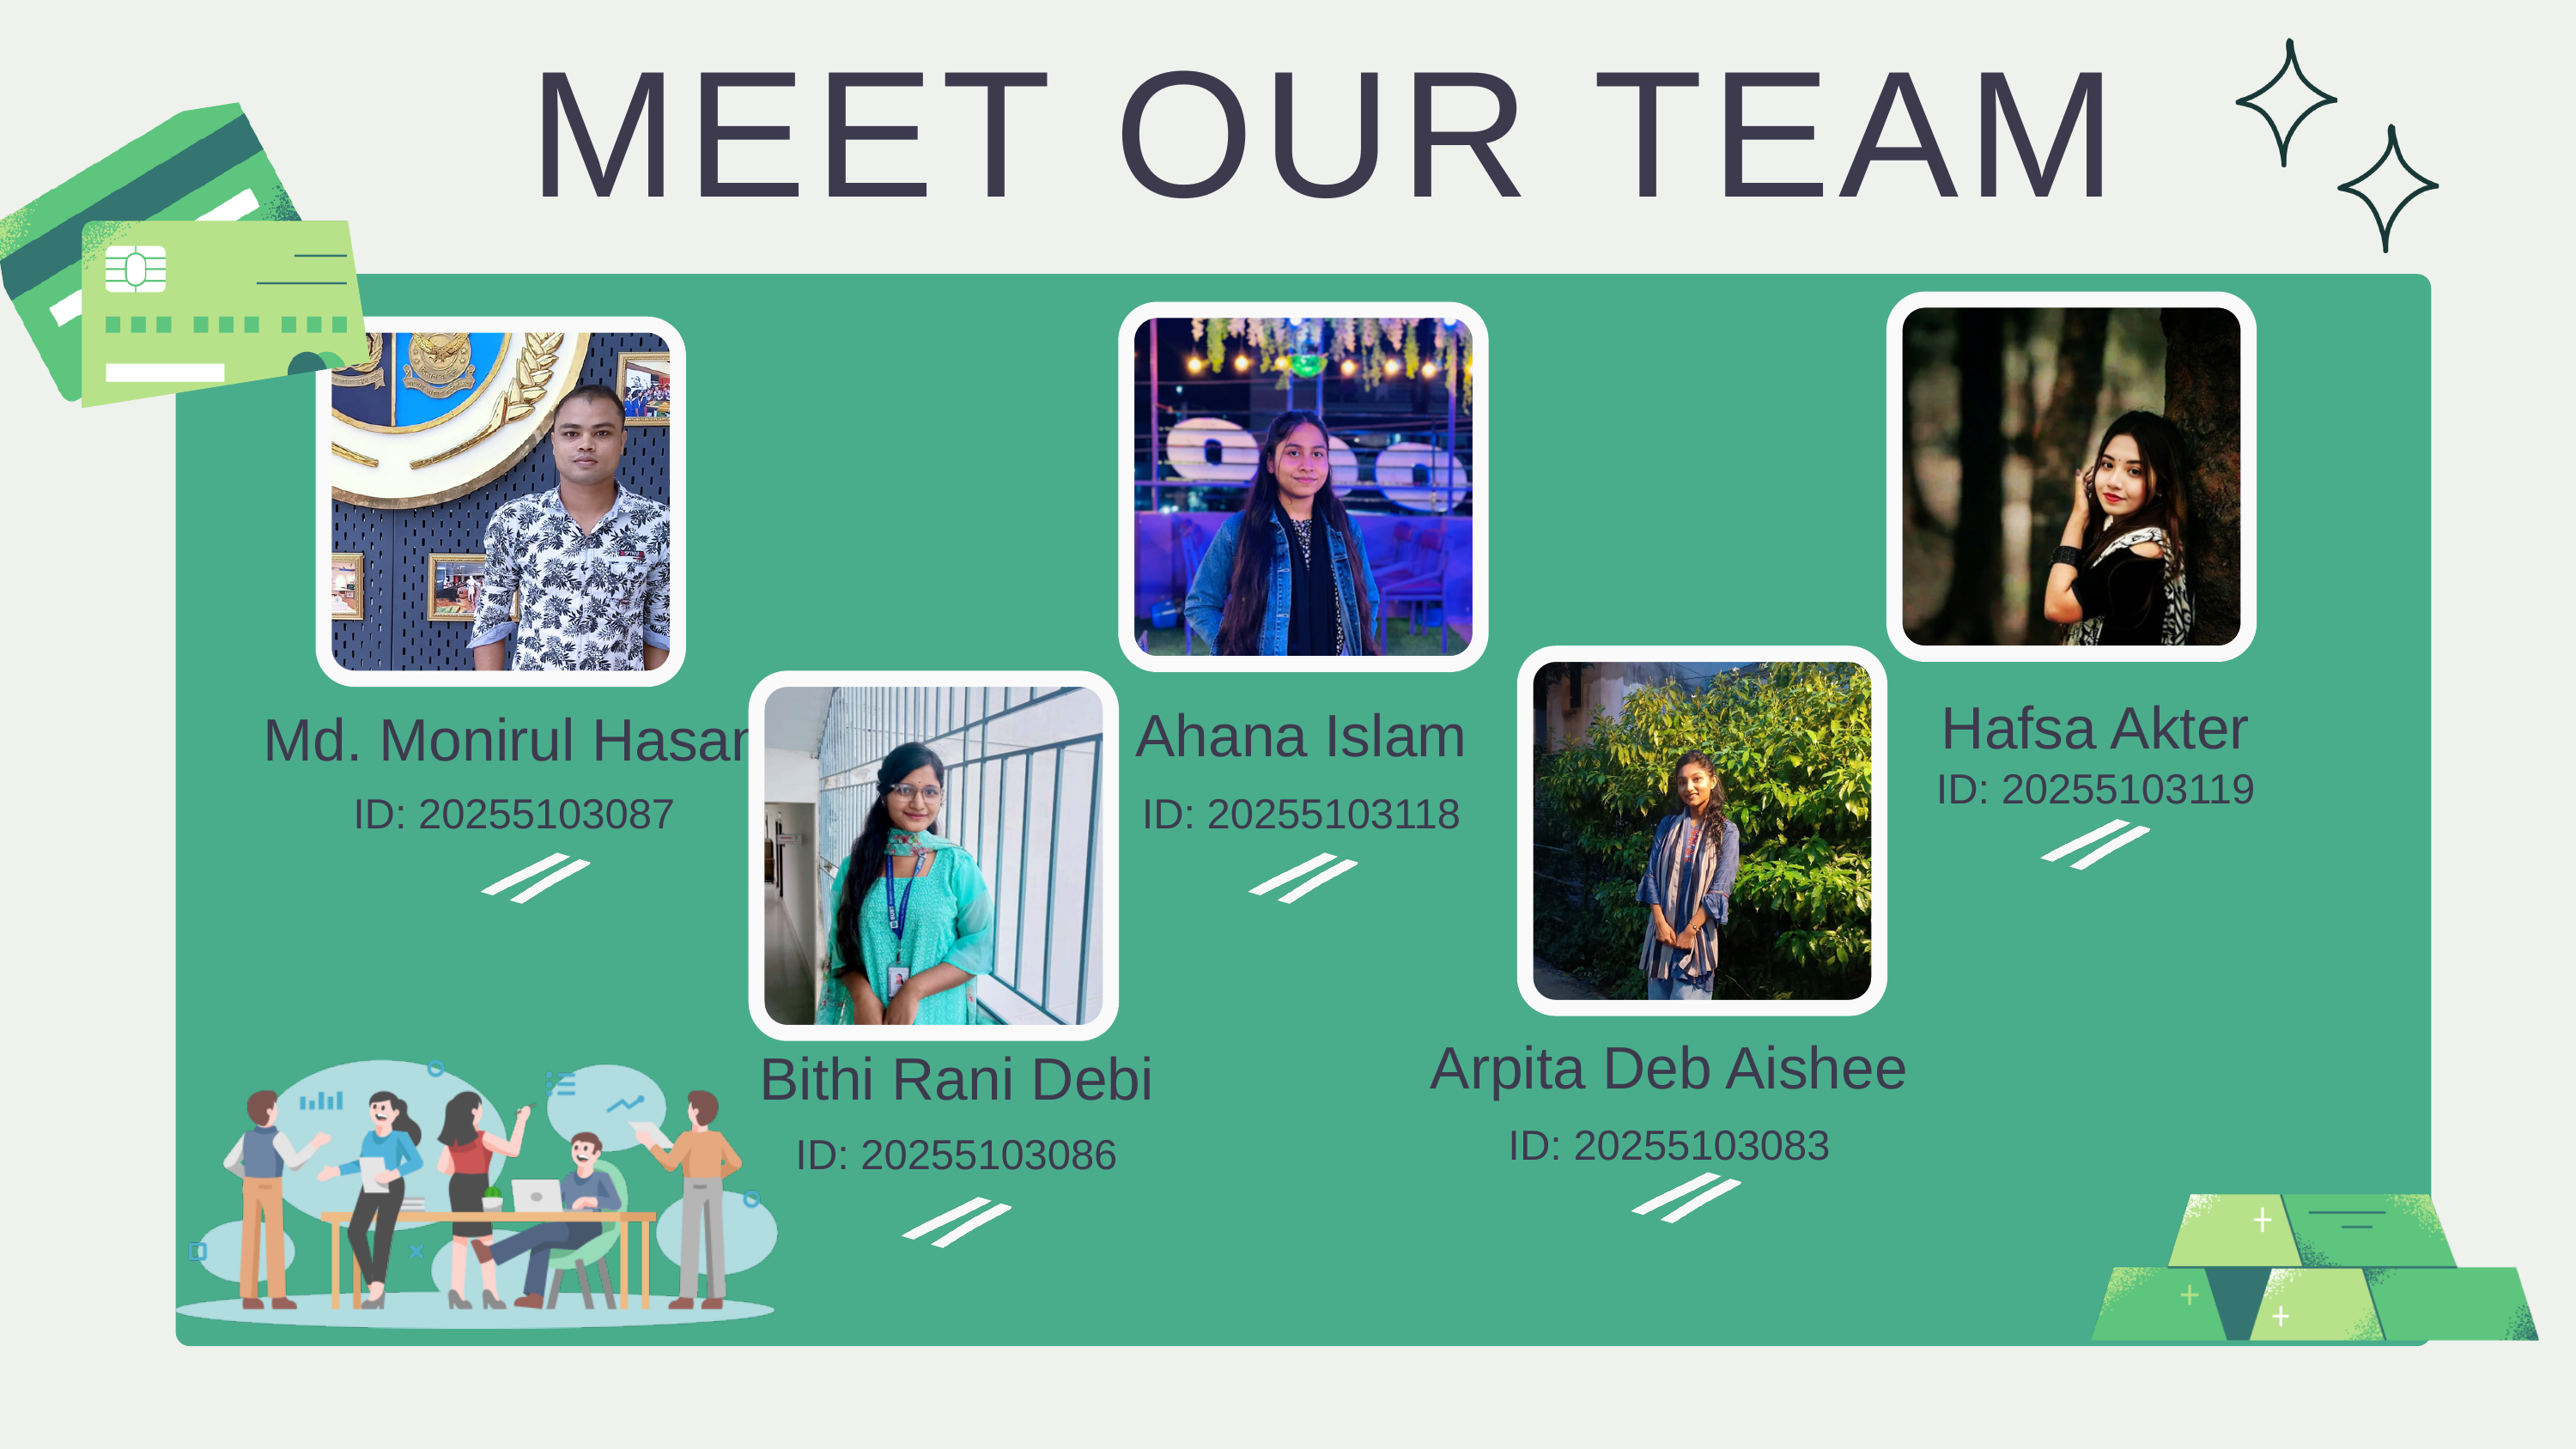

MEET OUR TEAM

Hafsa Akter
Ahana Islam
Md. Monirul Hasan
ID: 20255103119
ID: 20255103087
ID: 20255103118

Arpita Deb Aishee
Bithi Rani Debi

ID: 20255103083
ID: 20255103086